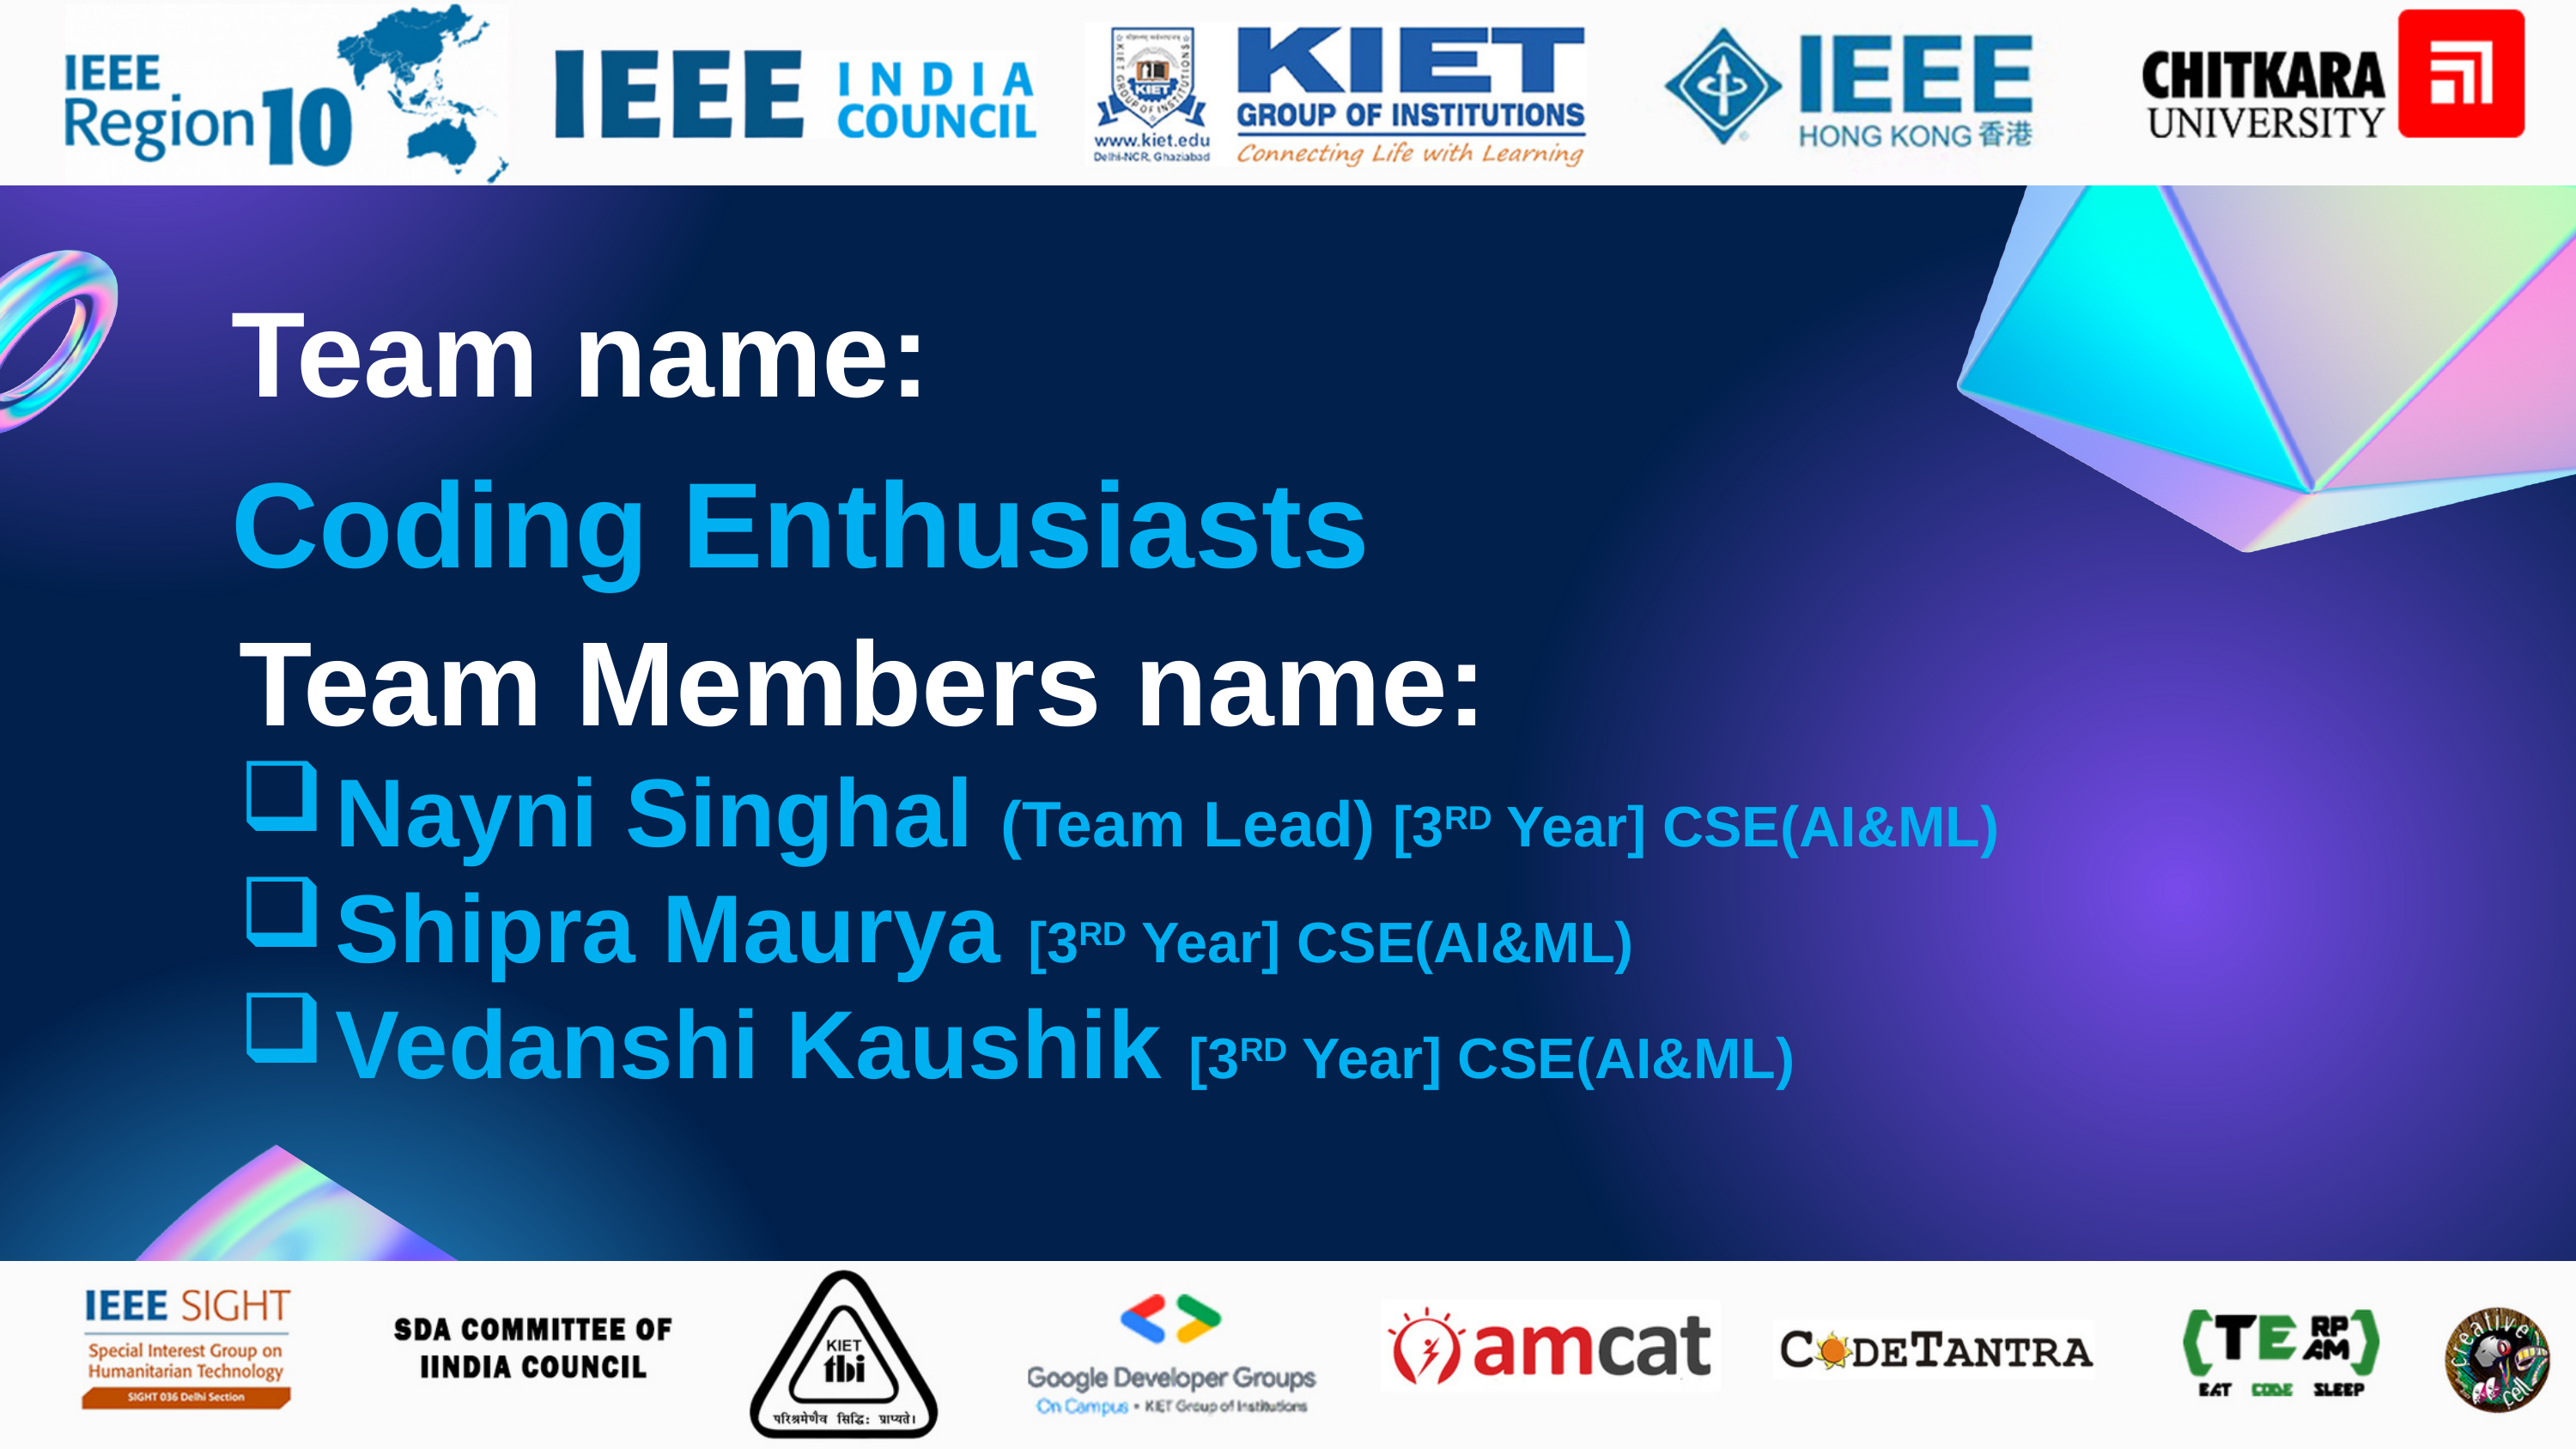

Team name:
Coding Enthusiasts
Team Members name:
Nayni Singhal (Team Lead) [3RD Year] CSE(AI&ML)
Shipra Maurya [3RD Year] CSE(AI&ML)
Vedanshi Kaushik [3RD Year] CSE(AI&ML)